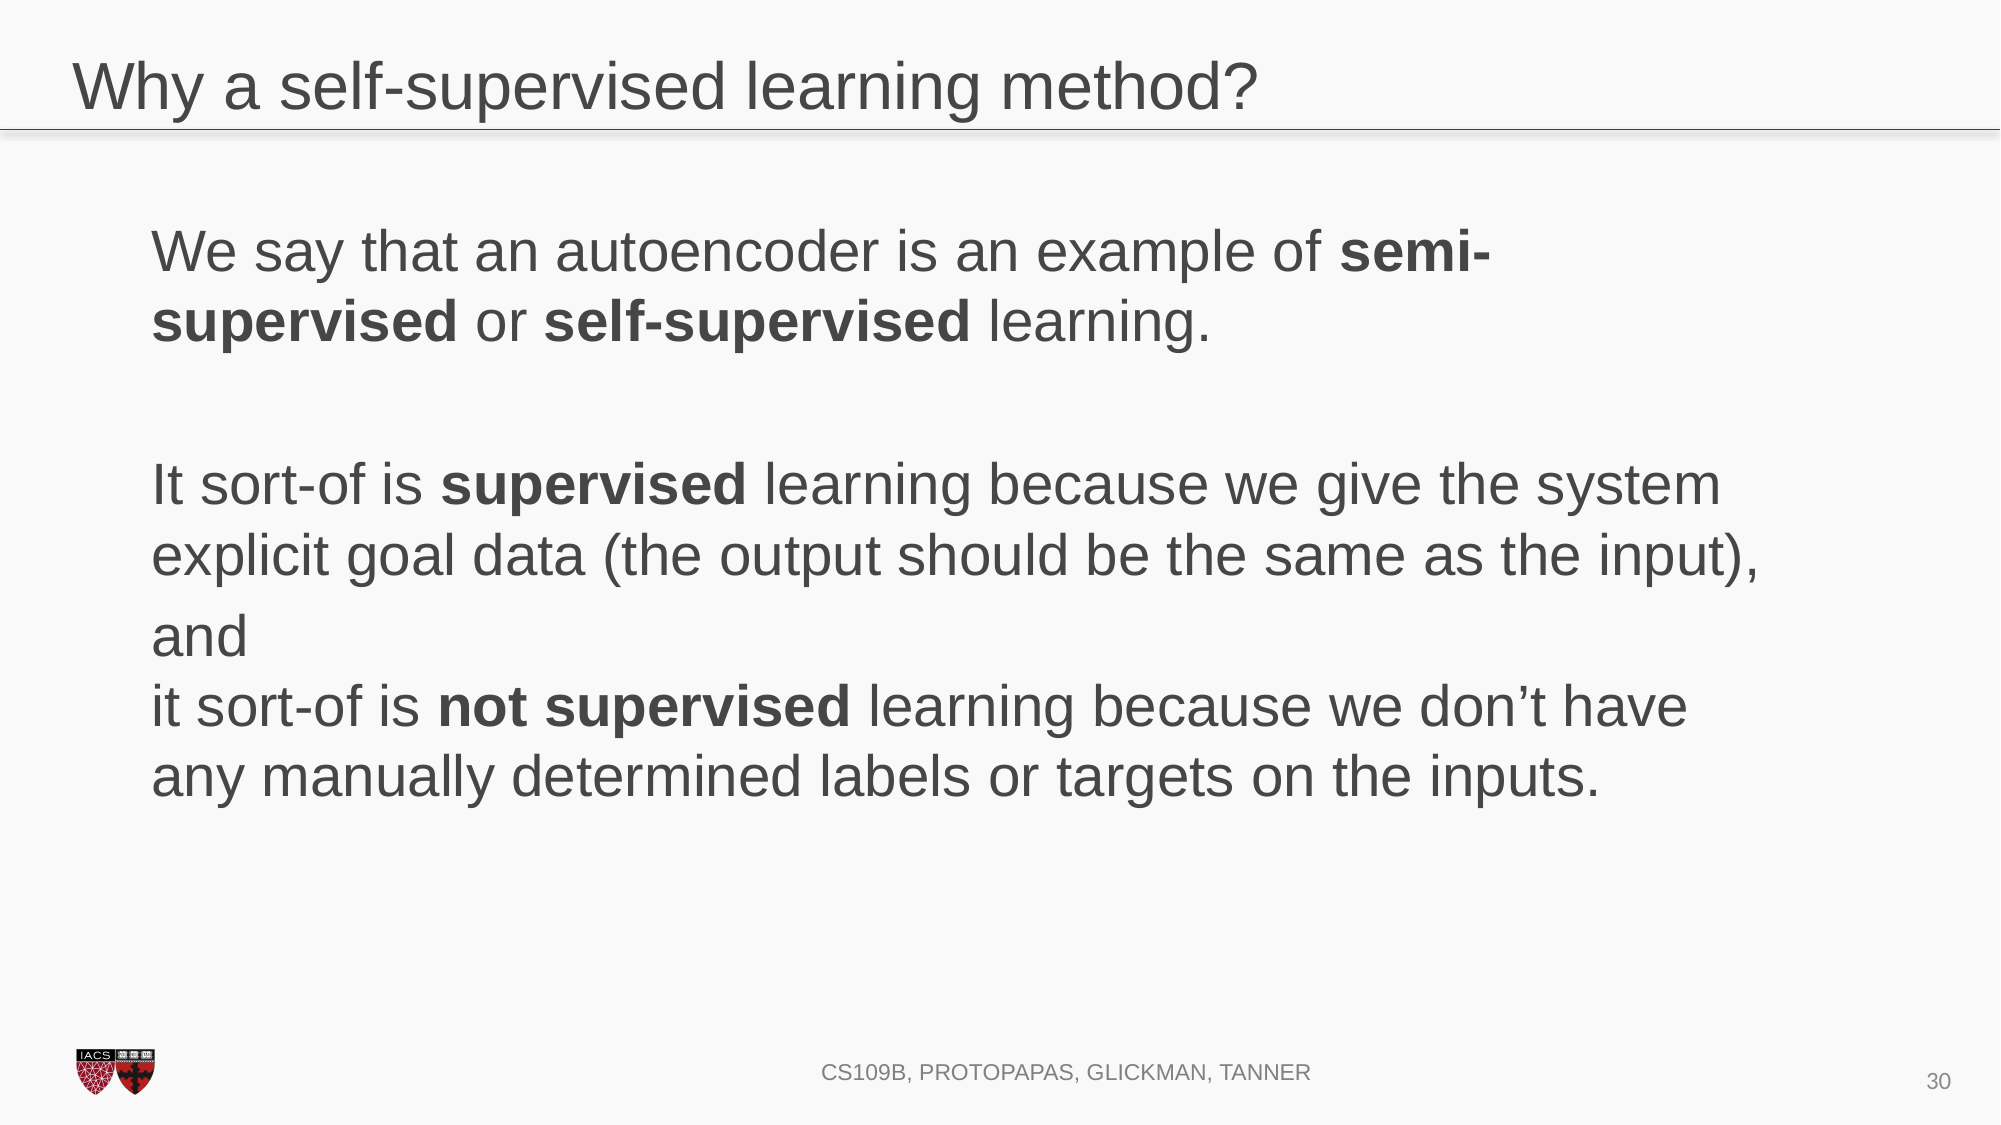

# Why a self-supervised learning method?
We say that an autoencoder is an example of semi-supervised or self-supervised learning.

It sort-of is supervised learning because we give the system explicit goal data (the output should be the same as the input),
and
it sort-of is not supervised learning because we don’t have any manually determined labels or targets on the inputs.

30